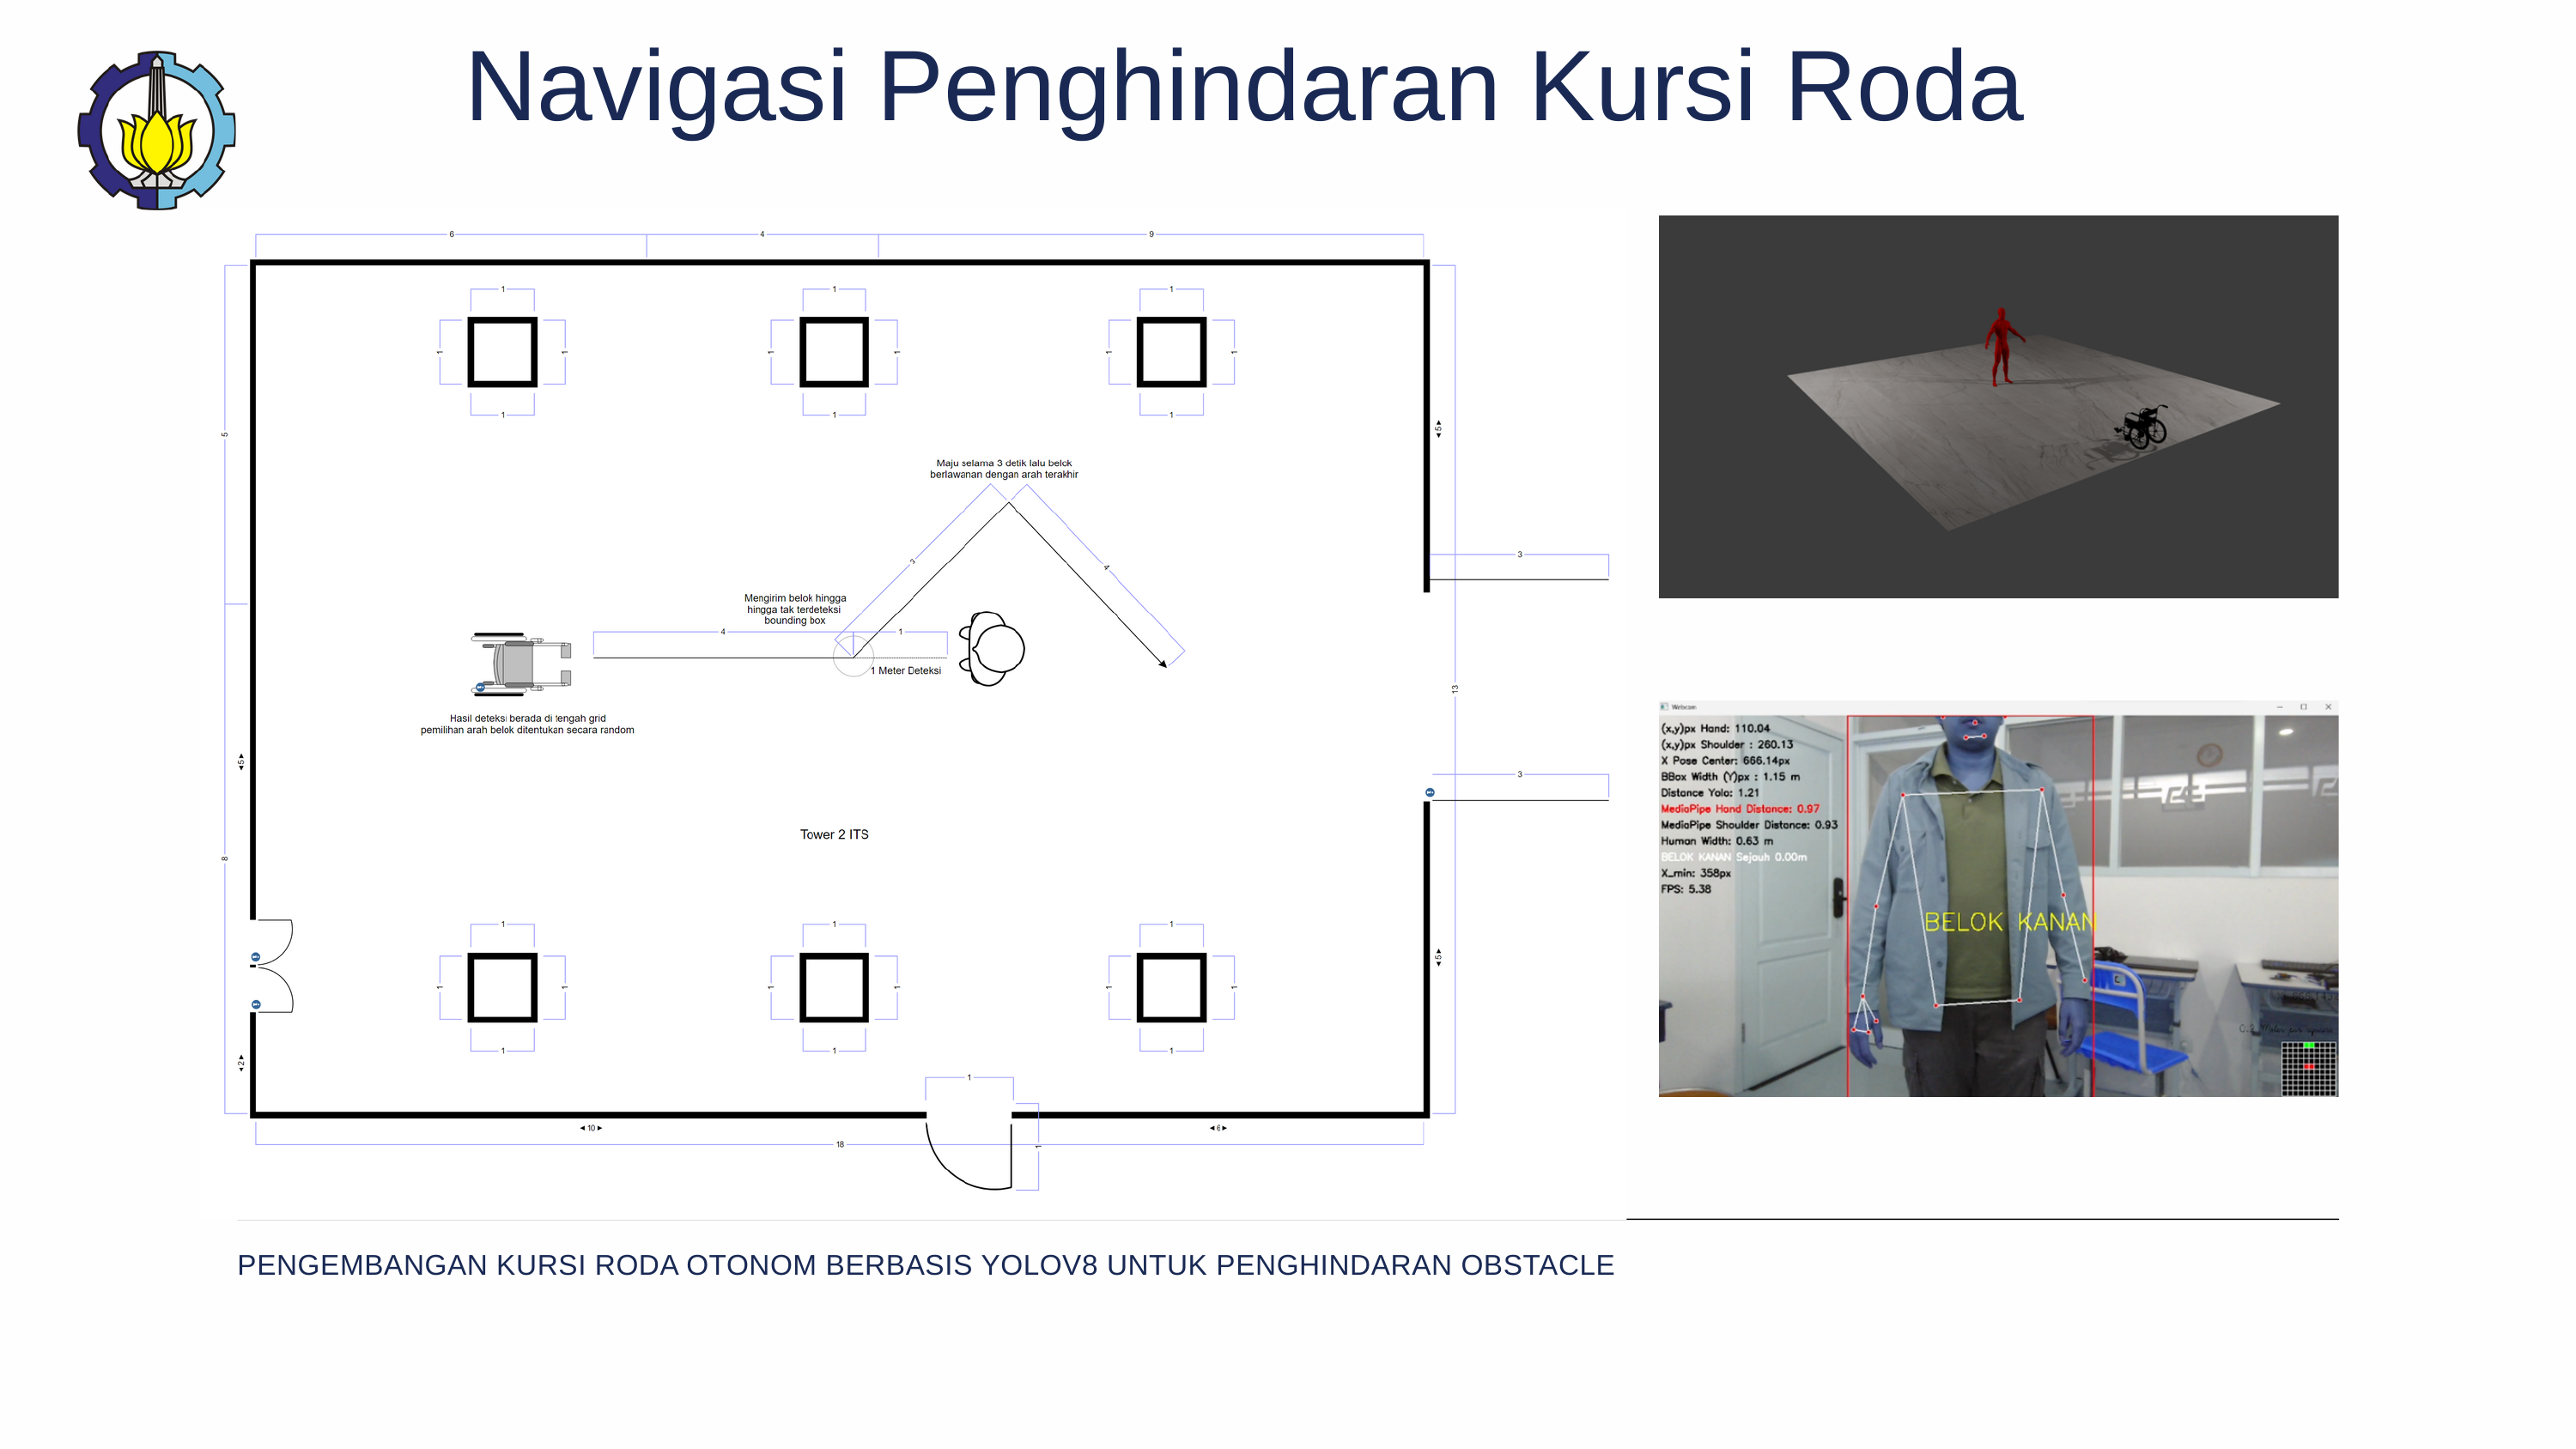

Navigasi Penghindaran Kursi Roda

PENGEMBANGAN KURSI RODA OTONOM BERBASIS YOLOV8 UNTUK PENGHINDARAN OBSTACLE